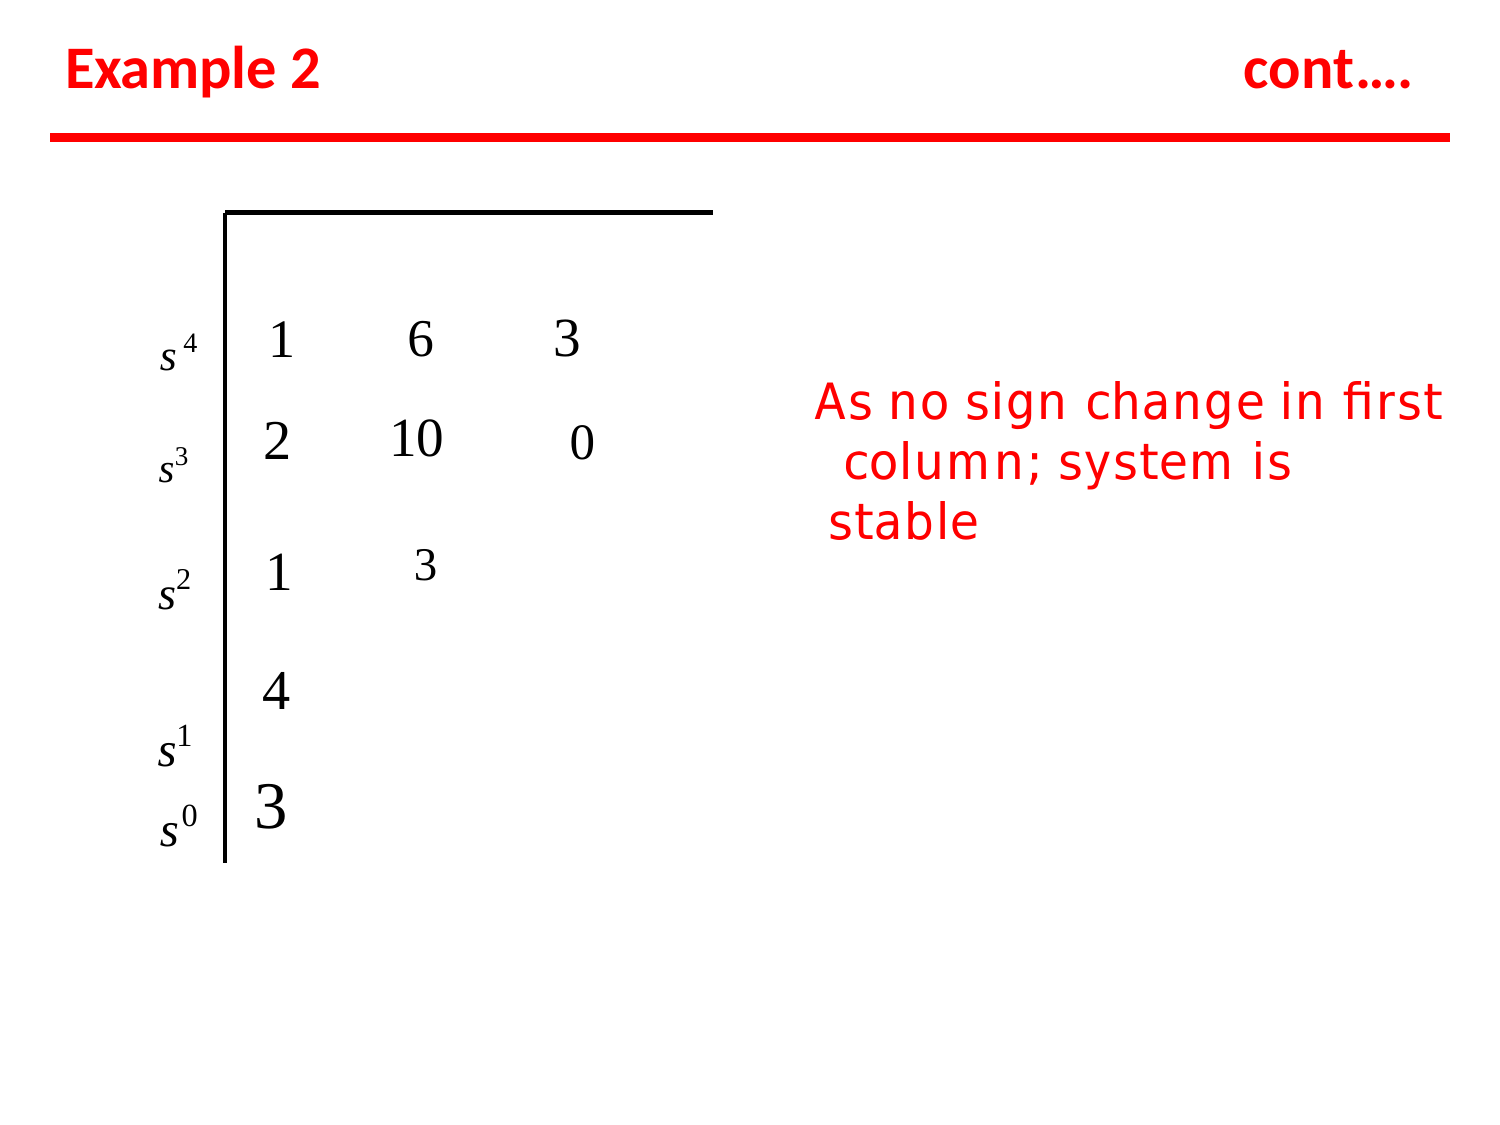

# Example 2
cont….

1
2
6
10
s4
3
0
As no sign change in first  column; system is stable
s3
s2
s1
3
1
4
3
s0